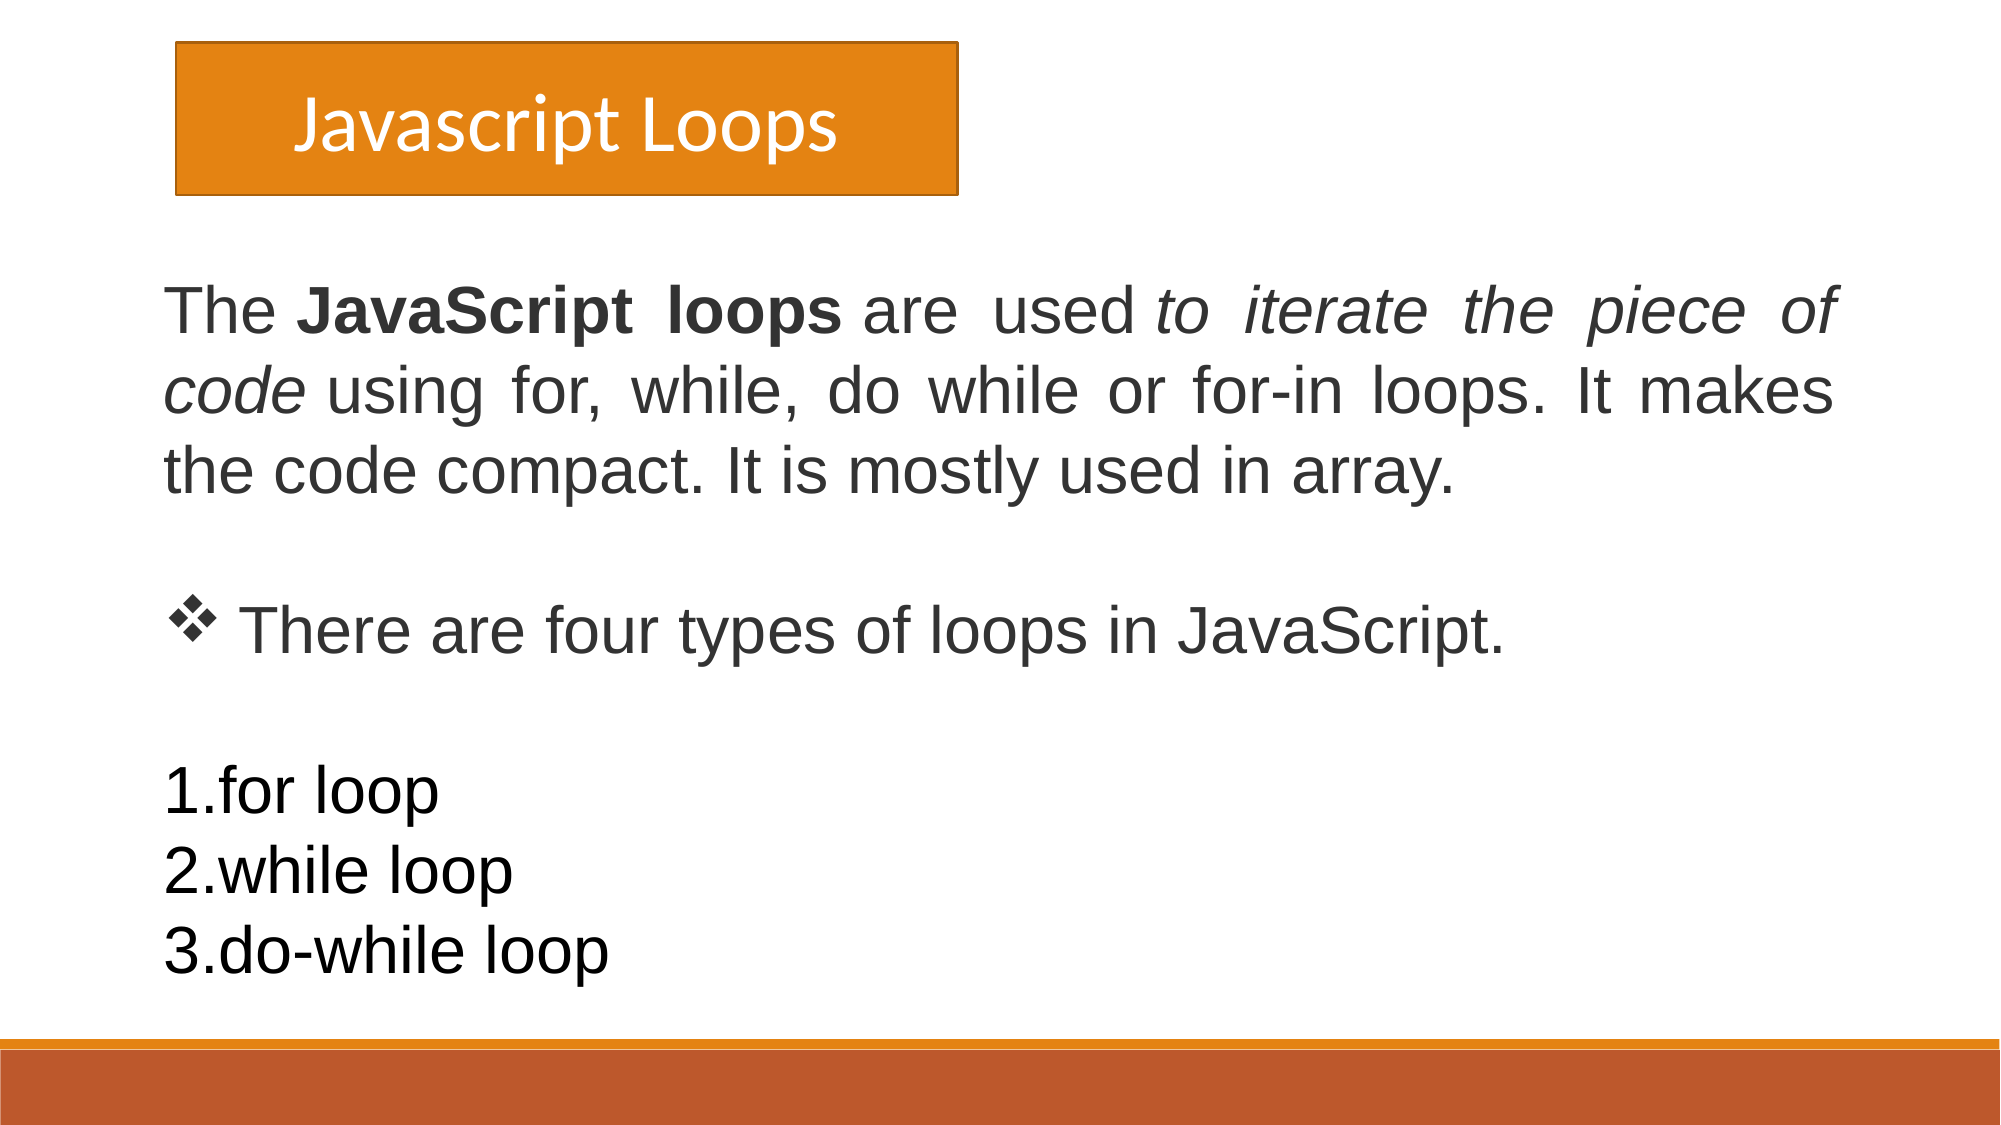

Javascript Loops
The JavaScript loops are used to iterate the piece of code using for, while, do while or for-in loops. It makes the code compact. It is mostly used in array.

There are four types of loops in JavaScript.

for loop
while loop
do-while loop